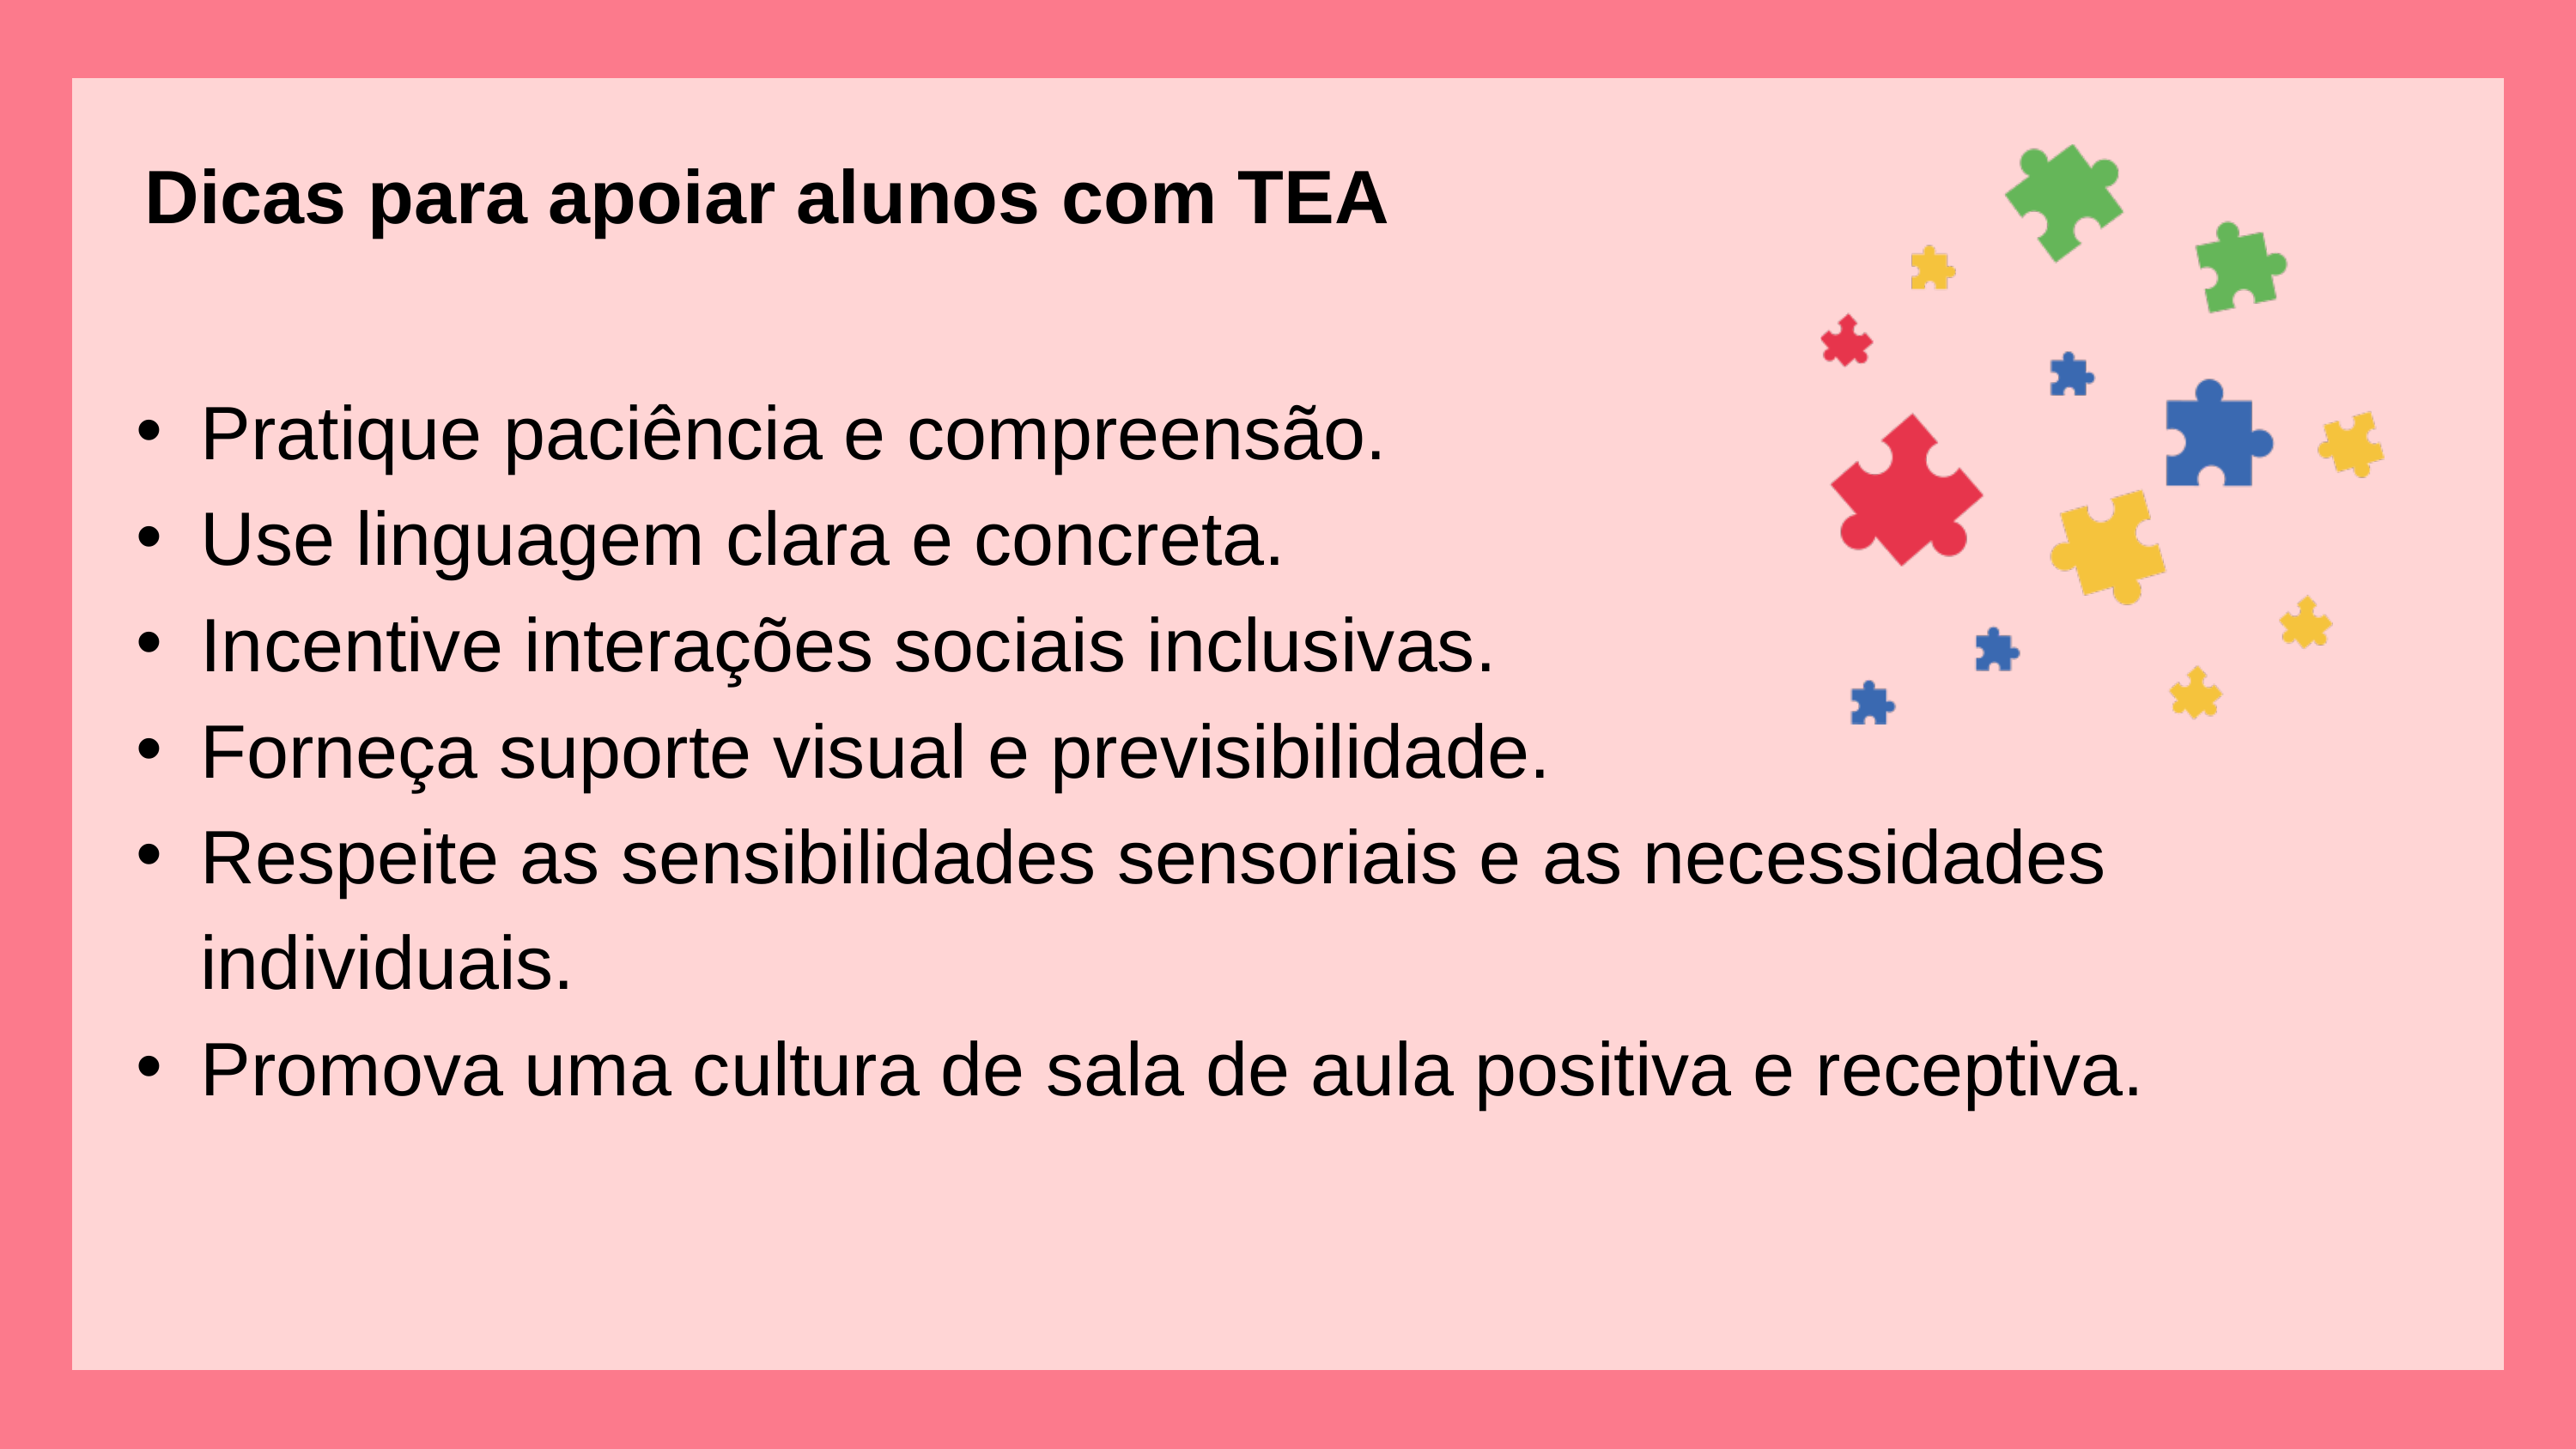

Dicas para apoiar alunos com TEA

Pratique paciência e compreensão.
Use linguagem clara e concreta.
Incentive interações sociais inclusivas.
Forneça suporte visual e previsibilidade.
Respeite as sensibilidades sensoriais e as necessidades individuais.
Promova uma cultura de sala de aula positiva e receptiva.